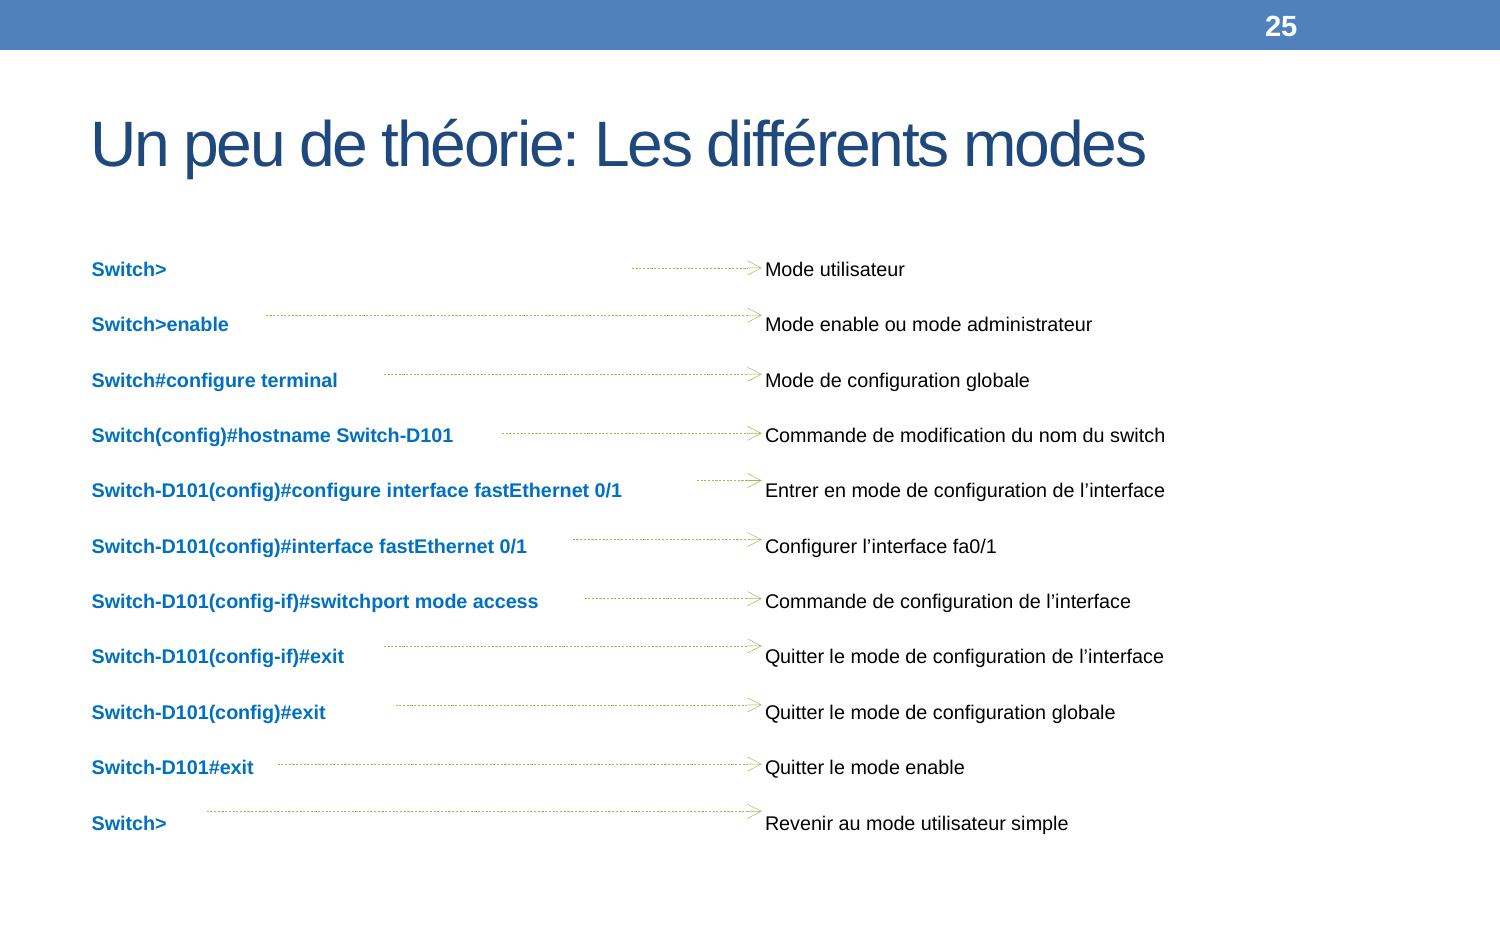

25
# Un peu de théorie: Les différents modes
Switch>

Switch>enable

Switch#configure terminal

Switch(config)#hostname Switch-D101

Switch-D101(config)#configure interface fastEthernet 0/1

Switch-D101(config)#interface fastEthernet 0/1

Switch-D101(config-if)#switchport mode access

Switch-D101(config-if)#exit

Switch-D101(config)#exit

Switch-D101#exit

Switch>

Mode utilisateur

Mode enable ou mode administrateur

Mode de configuration globale

Commande de modification du nom du switch

Entrer en mode de configuration de l’interface

Configurer l’interface fa0/1

Commande de configuration de l’interface

Quitter le mode de configuration de l’interface

Quitter le mode de configuration globale

Quitter le mode enable

Revenir au mode utilisateur simple